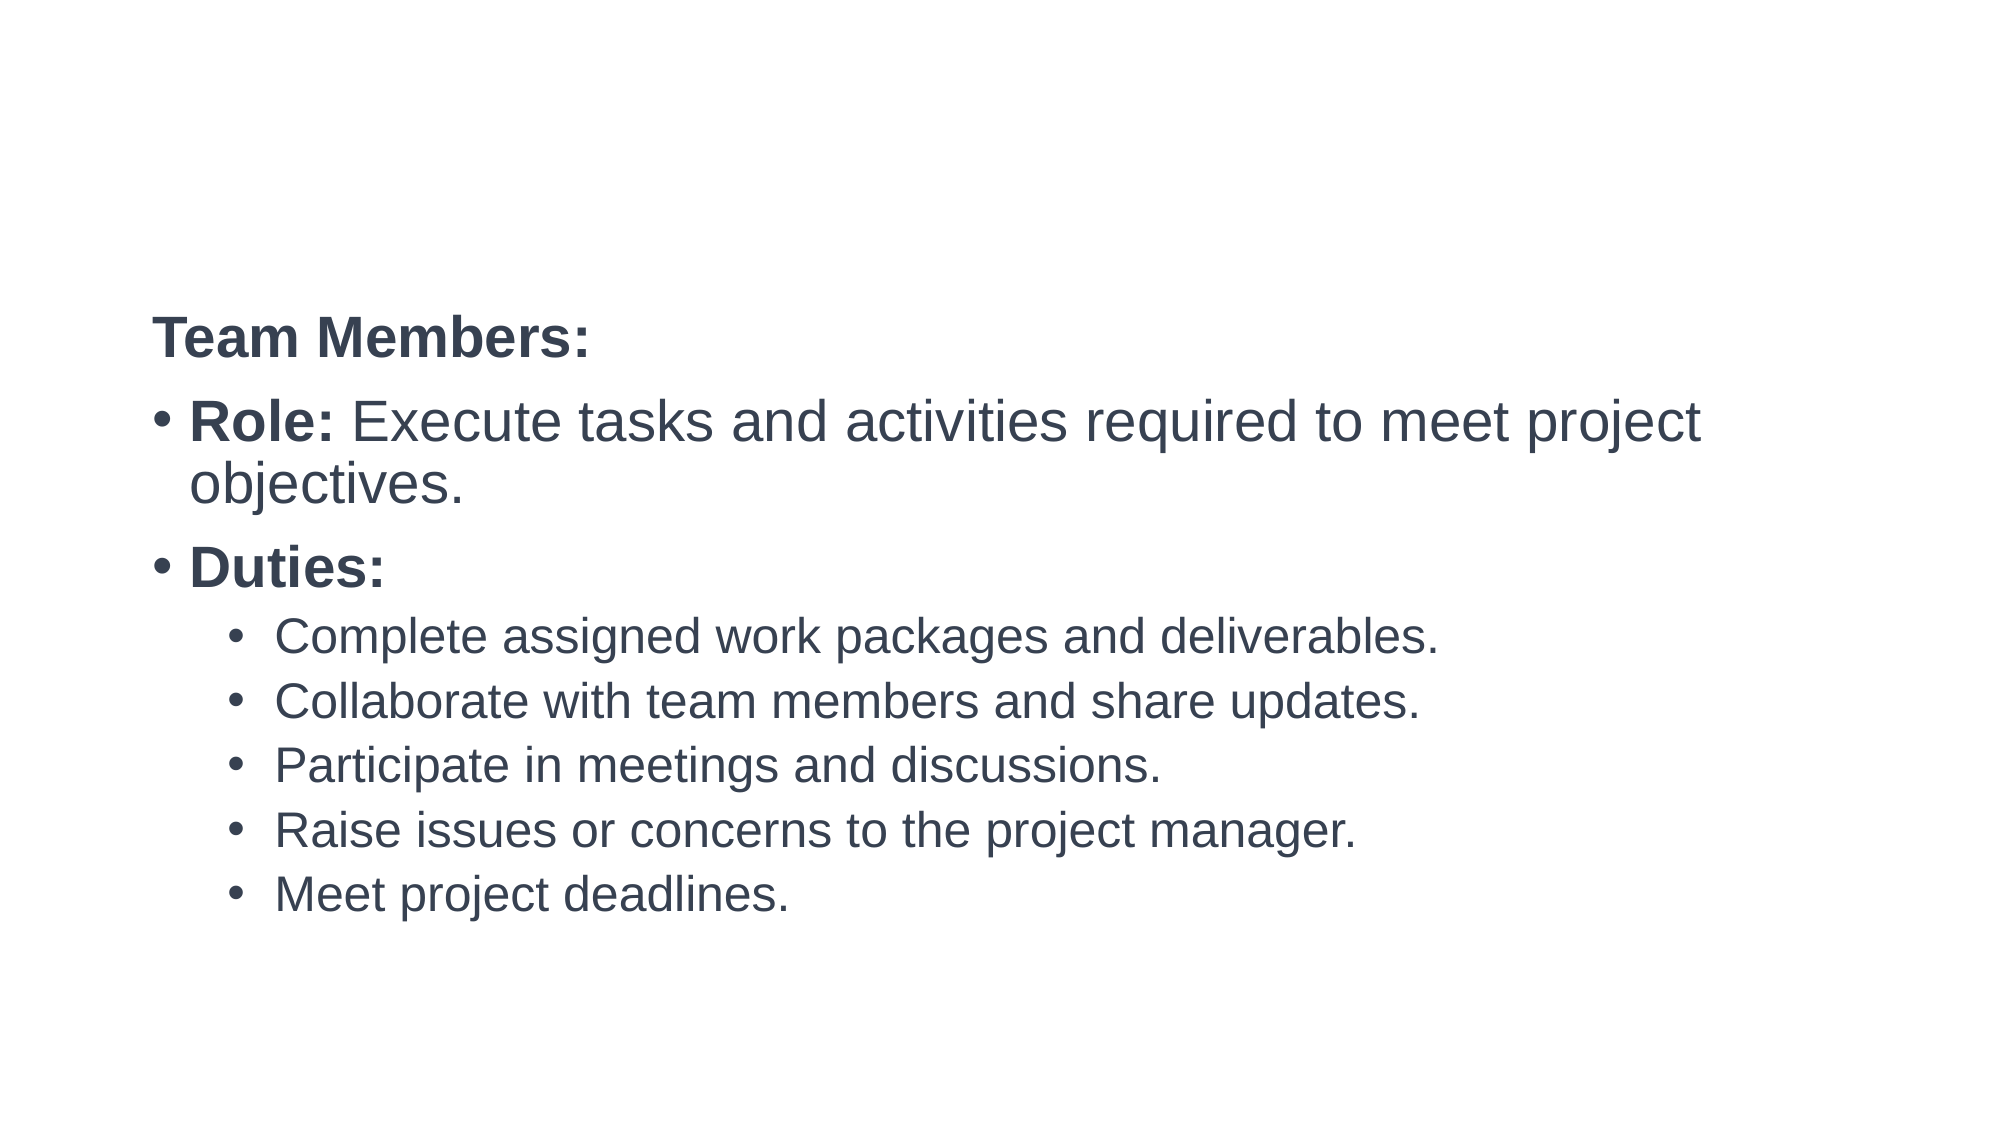

#
Team Members:
Role: Execute tasks and activities required to meet project objectives.
Duties:
Complete assigned work packages and deliverables.
Collaborate with team members and share updates.
Participate in meetings and discussions.
Raise issues or concerns to the project manager.
Meet project deadlines.